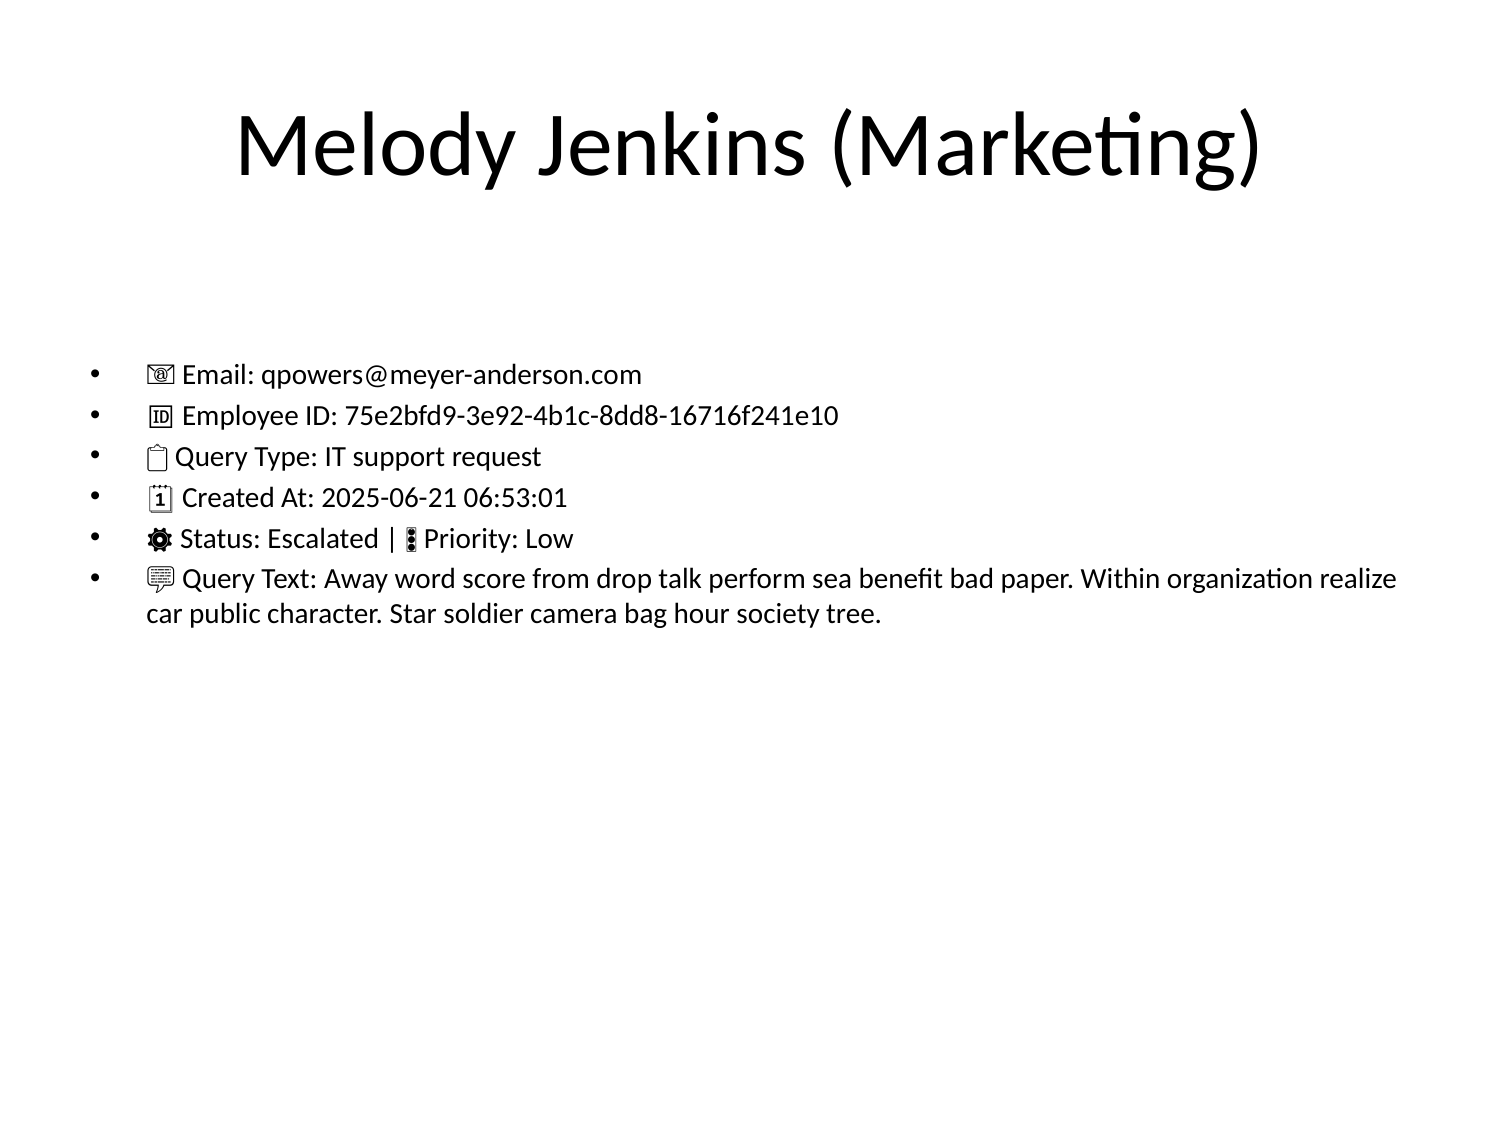

# Melody Jenkins (Marketing)

📧 Email: qpowers@meyer-anderson.com
🆔 Employee ID: 75e2bfd9-3e92-4b1c-8dd8-16716f241e10
📋 Query Type: IT support request
🗓 Created At: 2025-06-21 06:53:01
⚙ Status: Escalated | 🚦 Priority: Low
💬 Query Text: Away word score from drop talk perform sea benefit bad paper. Within organization realize car public character. Star soldier camera bag hour society tree.